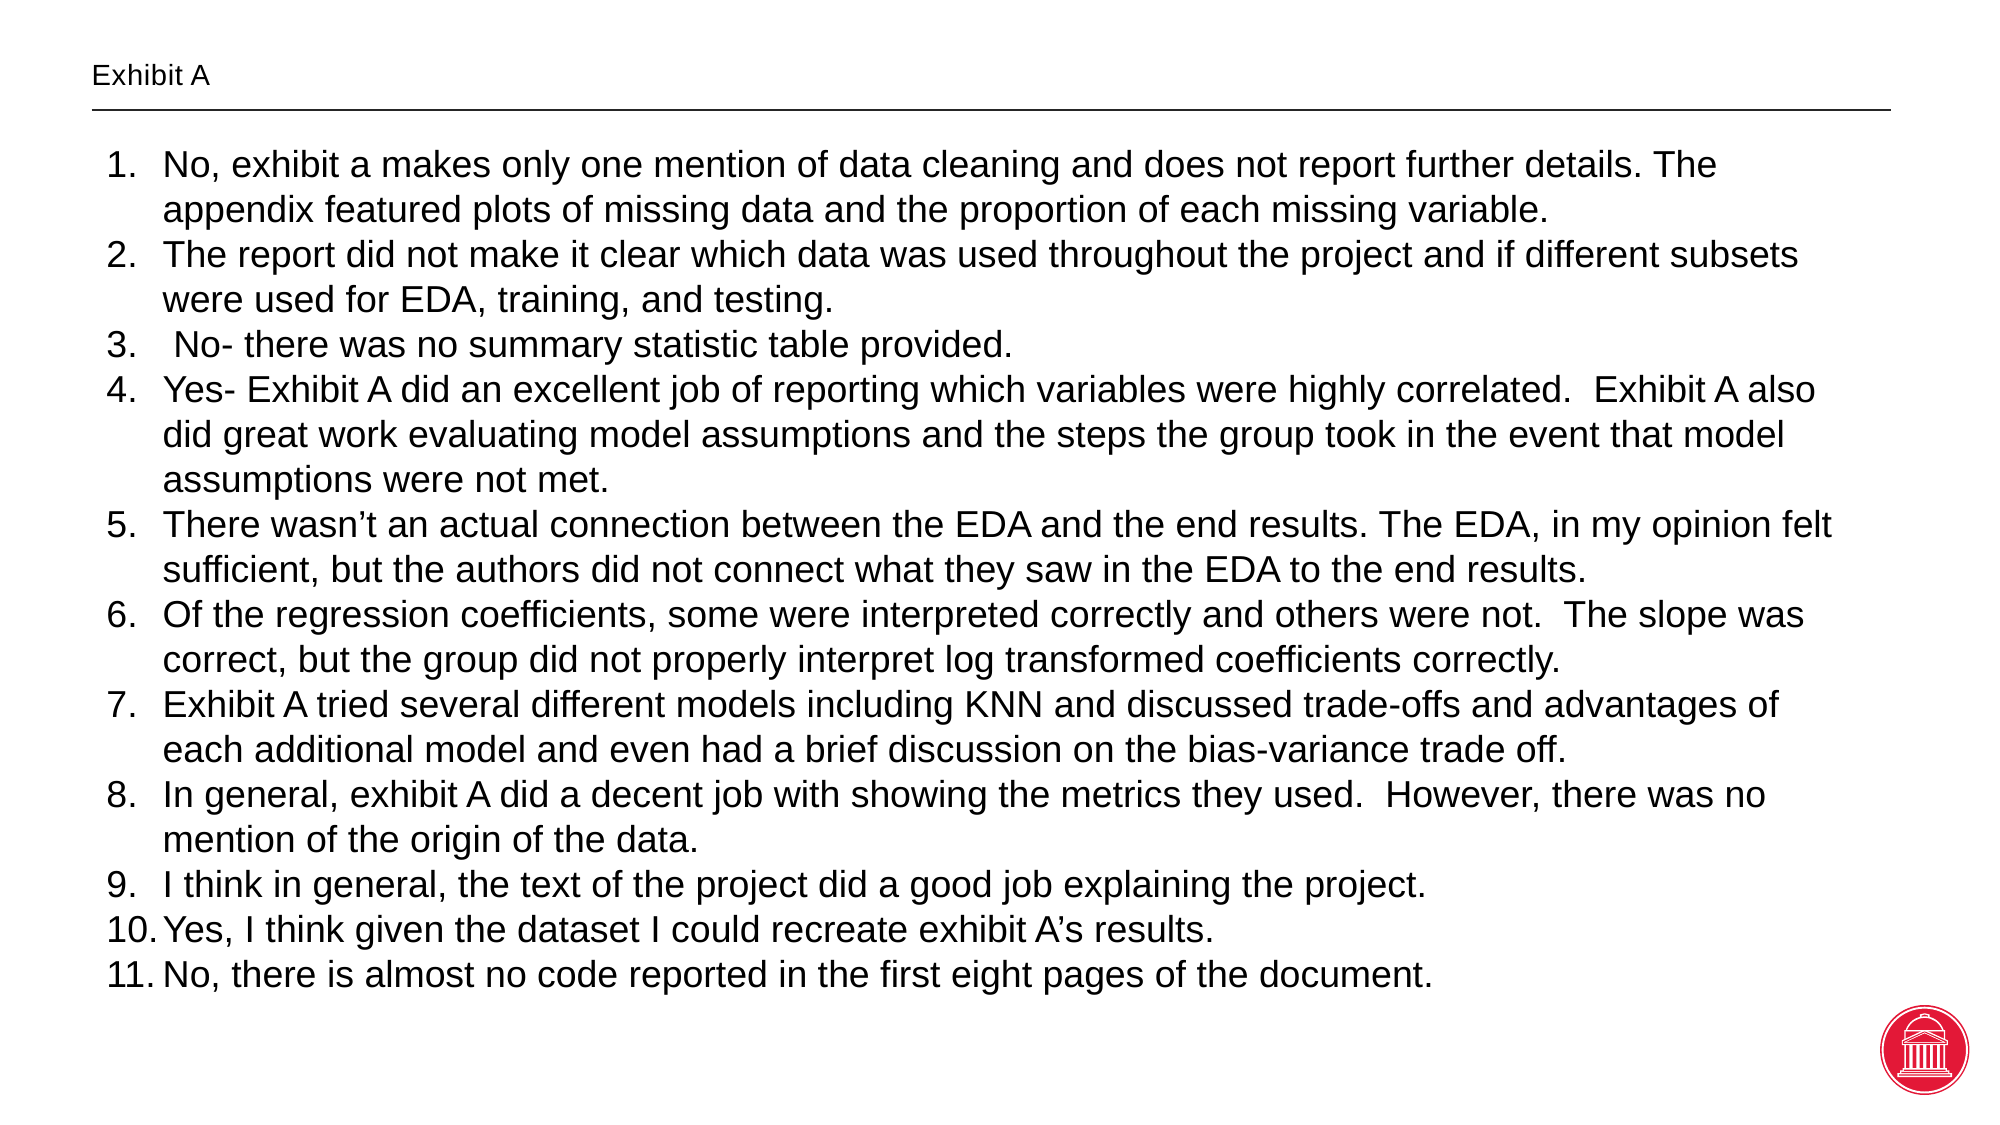

# Exhibit A
No, exhibit a makes only one mention of data cleaning and does not report further details. The appendix featured plots of missing data and the proportion of each missing variable.
The report did not make it clear which data was used throughout the project and if different subsets were used for EDA, training, and testing.
 No- there was no summary statistic table provided.
Yes- Exhibit A did an excellent job of reporting which variables were highly correlated.  Exhibit A also did great work evaluating model assumptions and the steps the group took in the event that model assumptions were not met.
There wasn’t an actual connection between the EDA and the end results. The EDA, in my opinion felt sufficient, but the authors did not connect what they saw in the EDA to the end results.
Of the regression coefficients, some were interpreted correctly and others were not.  The slope was correct, but the group did not properly interpret log transformed coefficients correctly.
Exhibit A tried several different models including KNN and discussed trade-offs and advantages of each additional model and even had a brief discussion on the bias-variance trade off.
In general, exhibit A did a decent job with showing the metrics they used.  However, there was no mention of the origin of the data.
I think in general, the text of the project did a good job explaining the project.
Yes, I think given the dataset I could recreate exhibit A’s results.
No, there is almost no code reported in the first eight pages of the document.